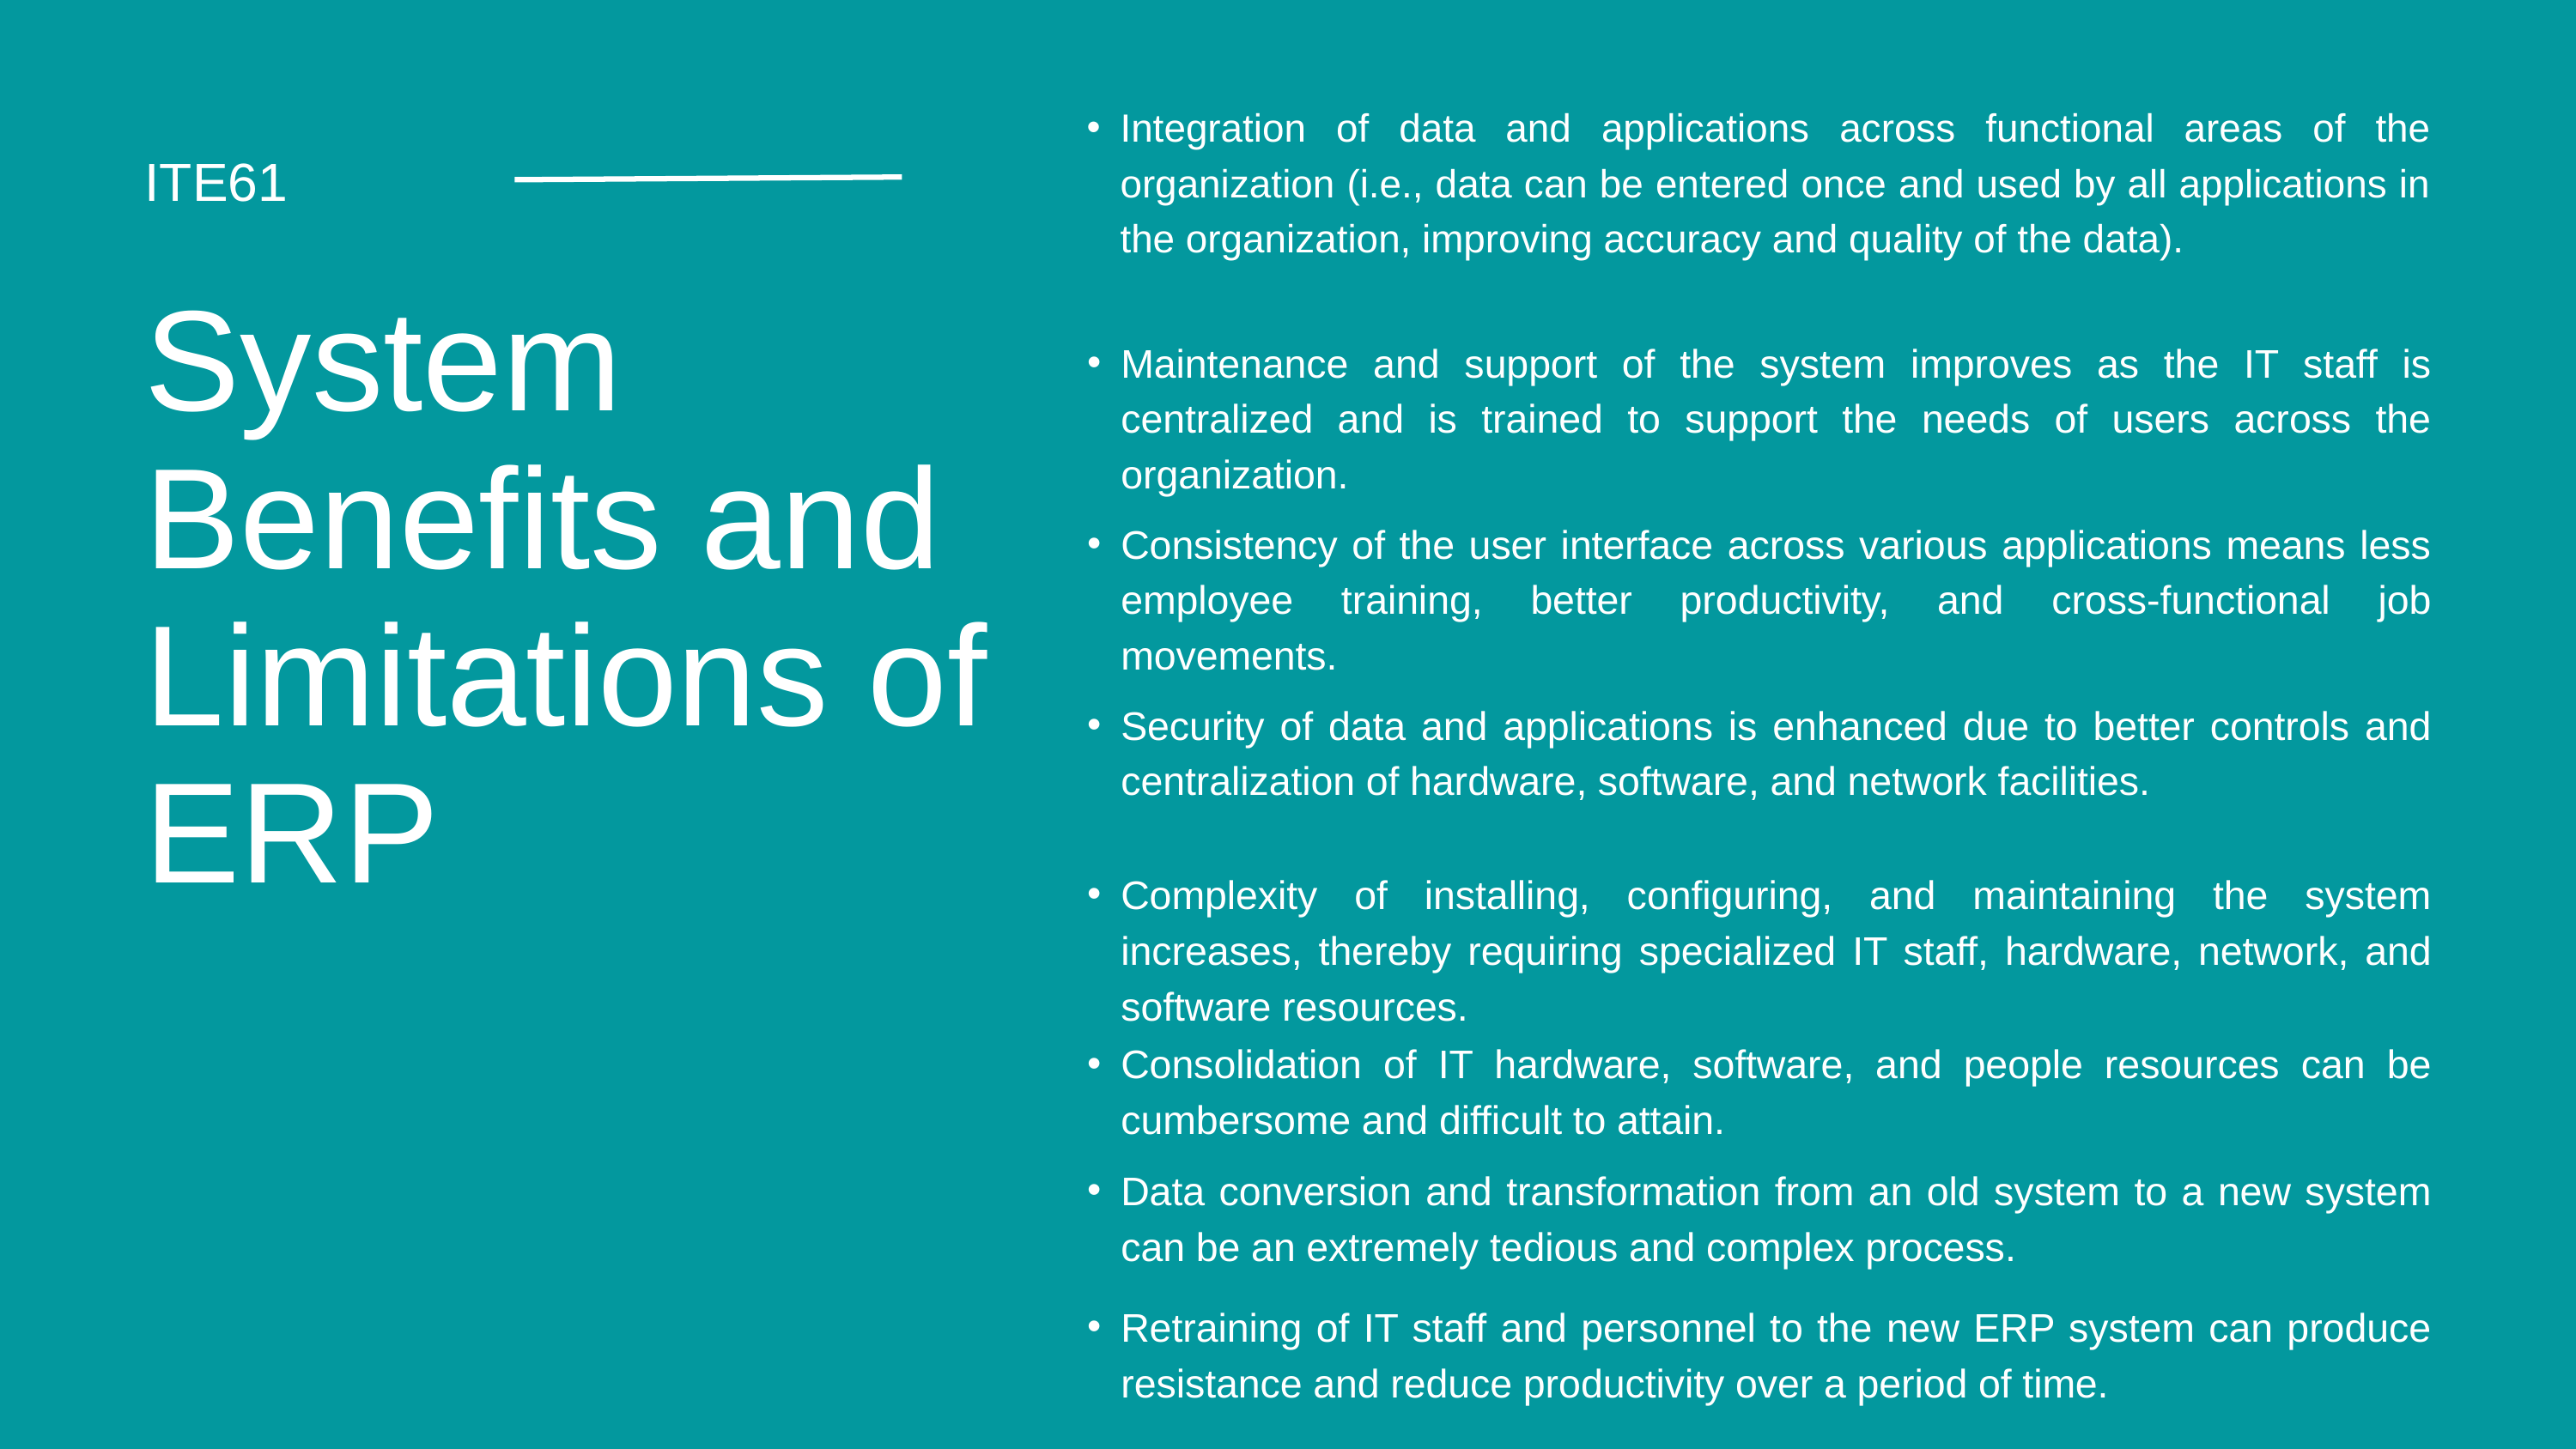

Integration of data and applications across functional areas of the organization (i.e., data can be entered once and used by all applications in the organization, improving accuracy and quality of the data).
ITE61

System Benefits and Limitations of ERP
Maintenance and support of the system improves as the IT staff is centralized and is trained to support the needs of users across the organization.
Consistency of the user interface across various applications means less employee training, better productivity, and cross-functional job movements.
Security of data and applications is enhanced due to better controls and centralization of hardware, software, and network facilities.
Complexity of installing, configuring, and maintaining the system increases, thereby requiring specialized IT staff, hardware, network, and software resources.
Consolidation of IT hardware, software, and people resources can be cumbersome and difficult to attain.
Data conversion and transformation from an old system to a new system can be an extremely tedious and complex process.
Retraining of IT staff and personnel to the new ERP system can produce resistance and reduce productivity over a period of time.